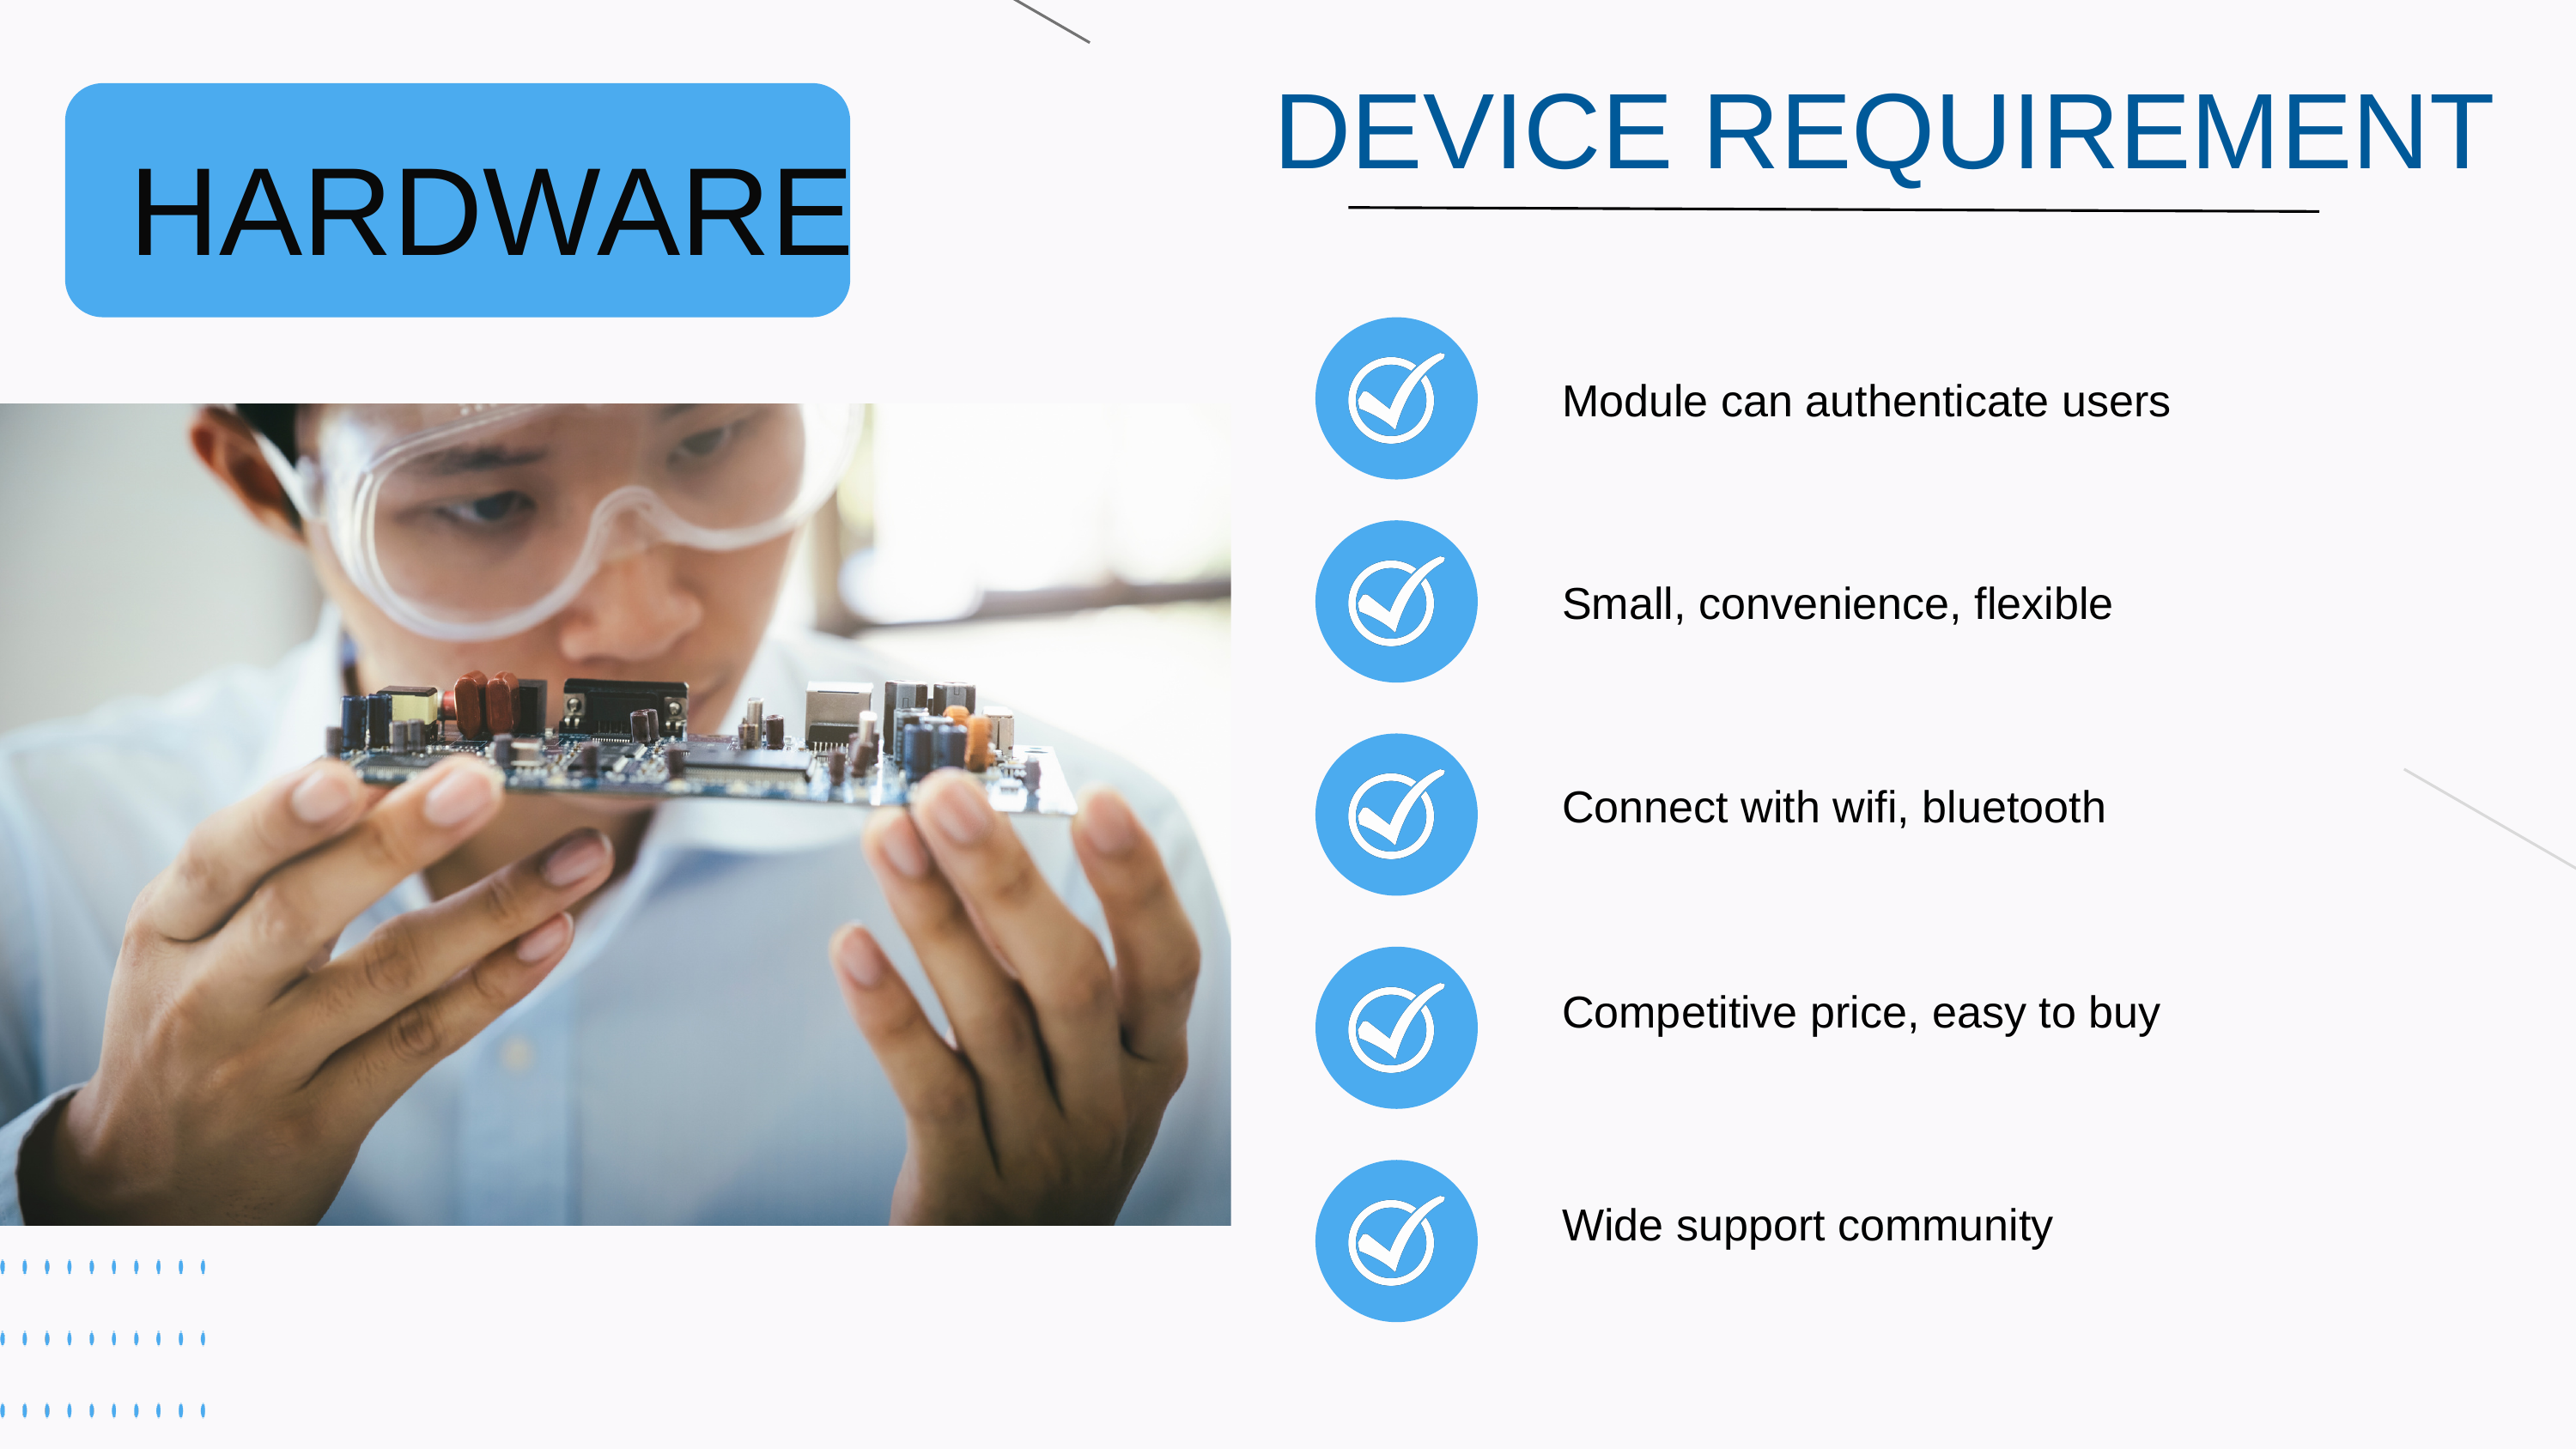

DEVICE REQUIREMENT

HARDWARE

Module can authenticate users

Small, convenience, flexible

Connect with wifi, bluetooth

Competitive price, easy to buy

Wide support community